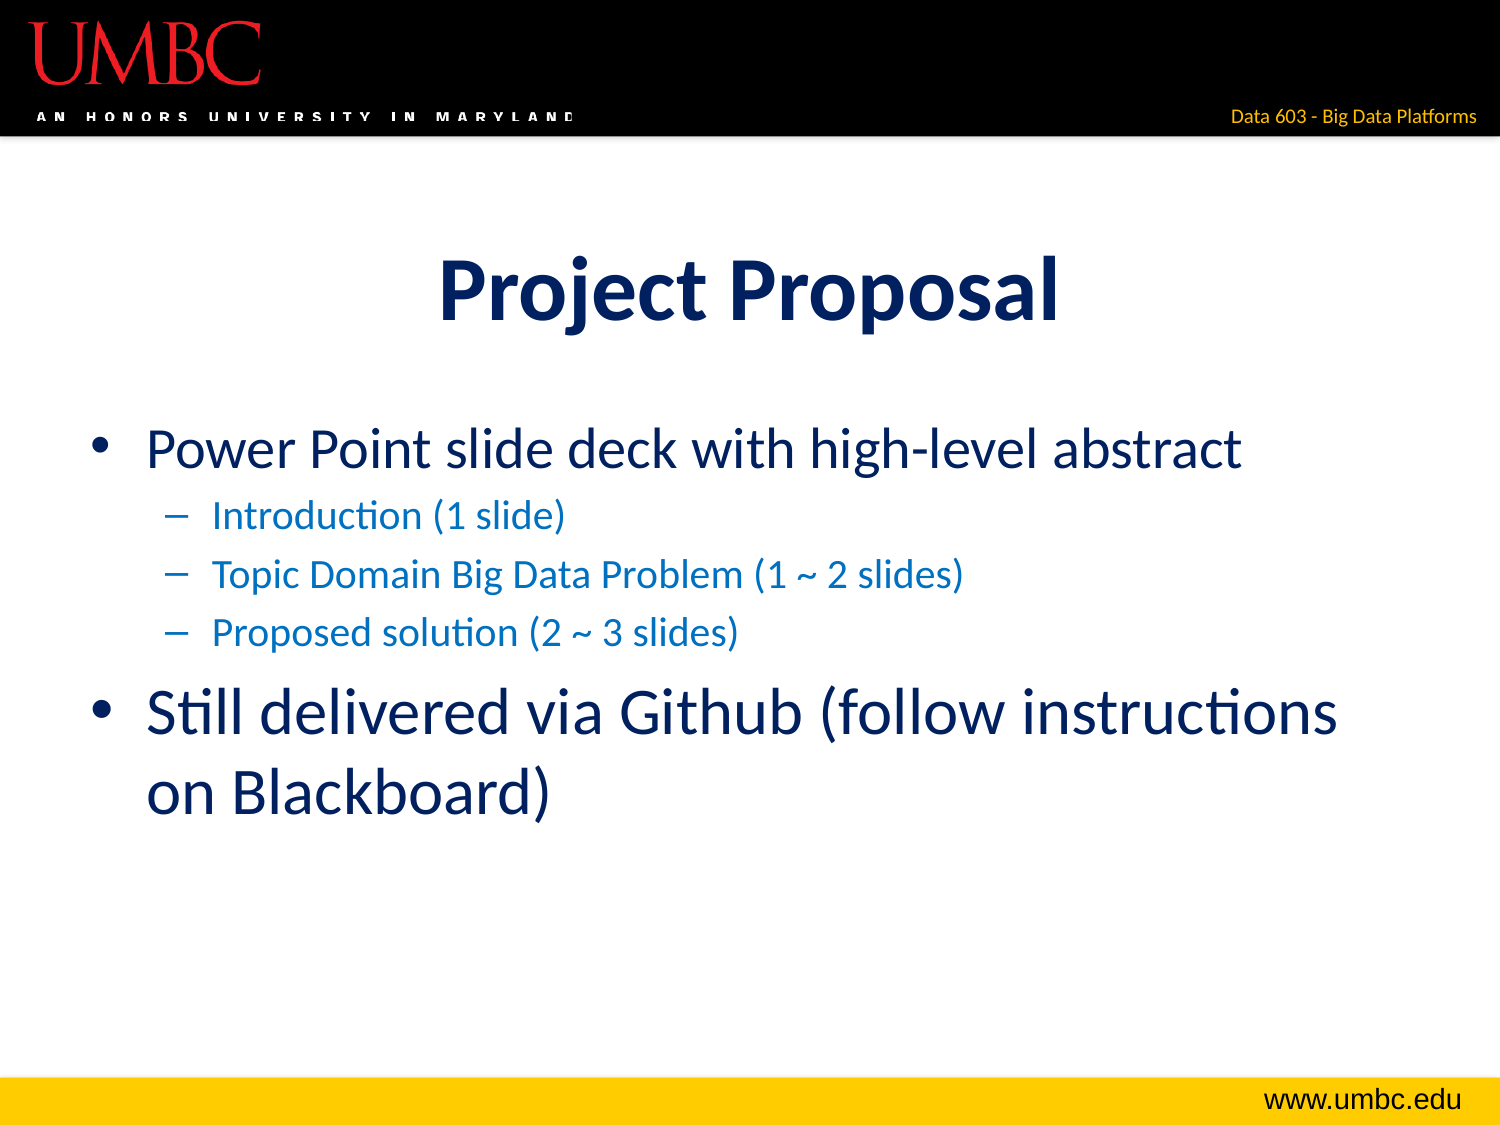

# Project Proposal
Power Point slide deck with high-level abstract
Introduction (1 slide)
Topic Domain Big Data Problem (1 ~ 2 slides)
Proposed solution (2 ~ 3 slides)
Still delivered via Github (follow instructions on Blackboard)